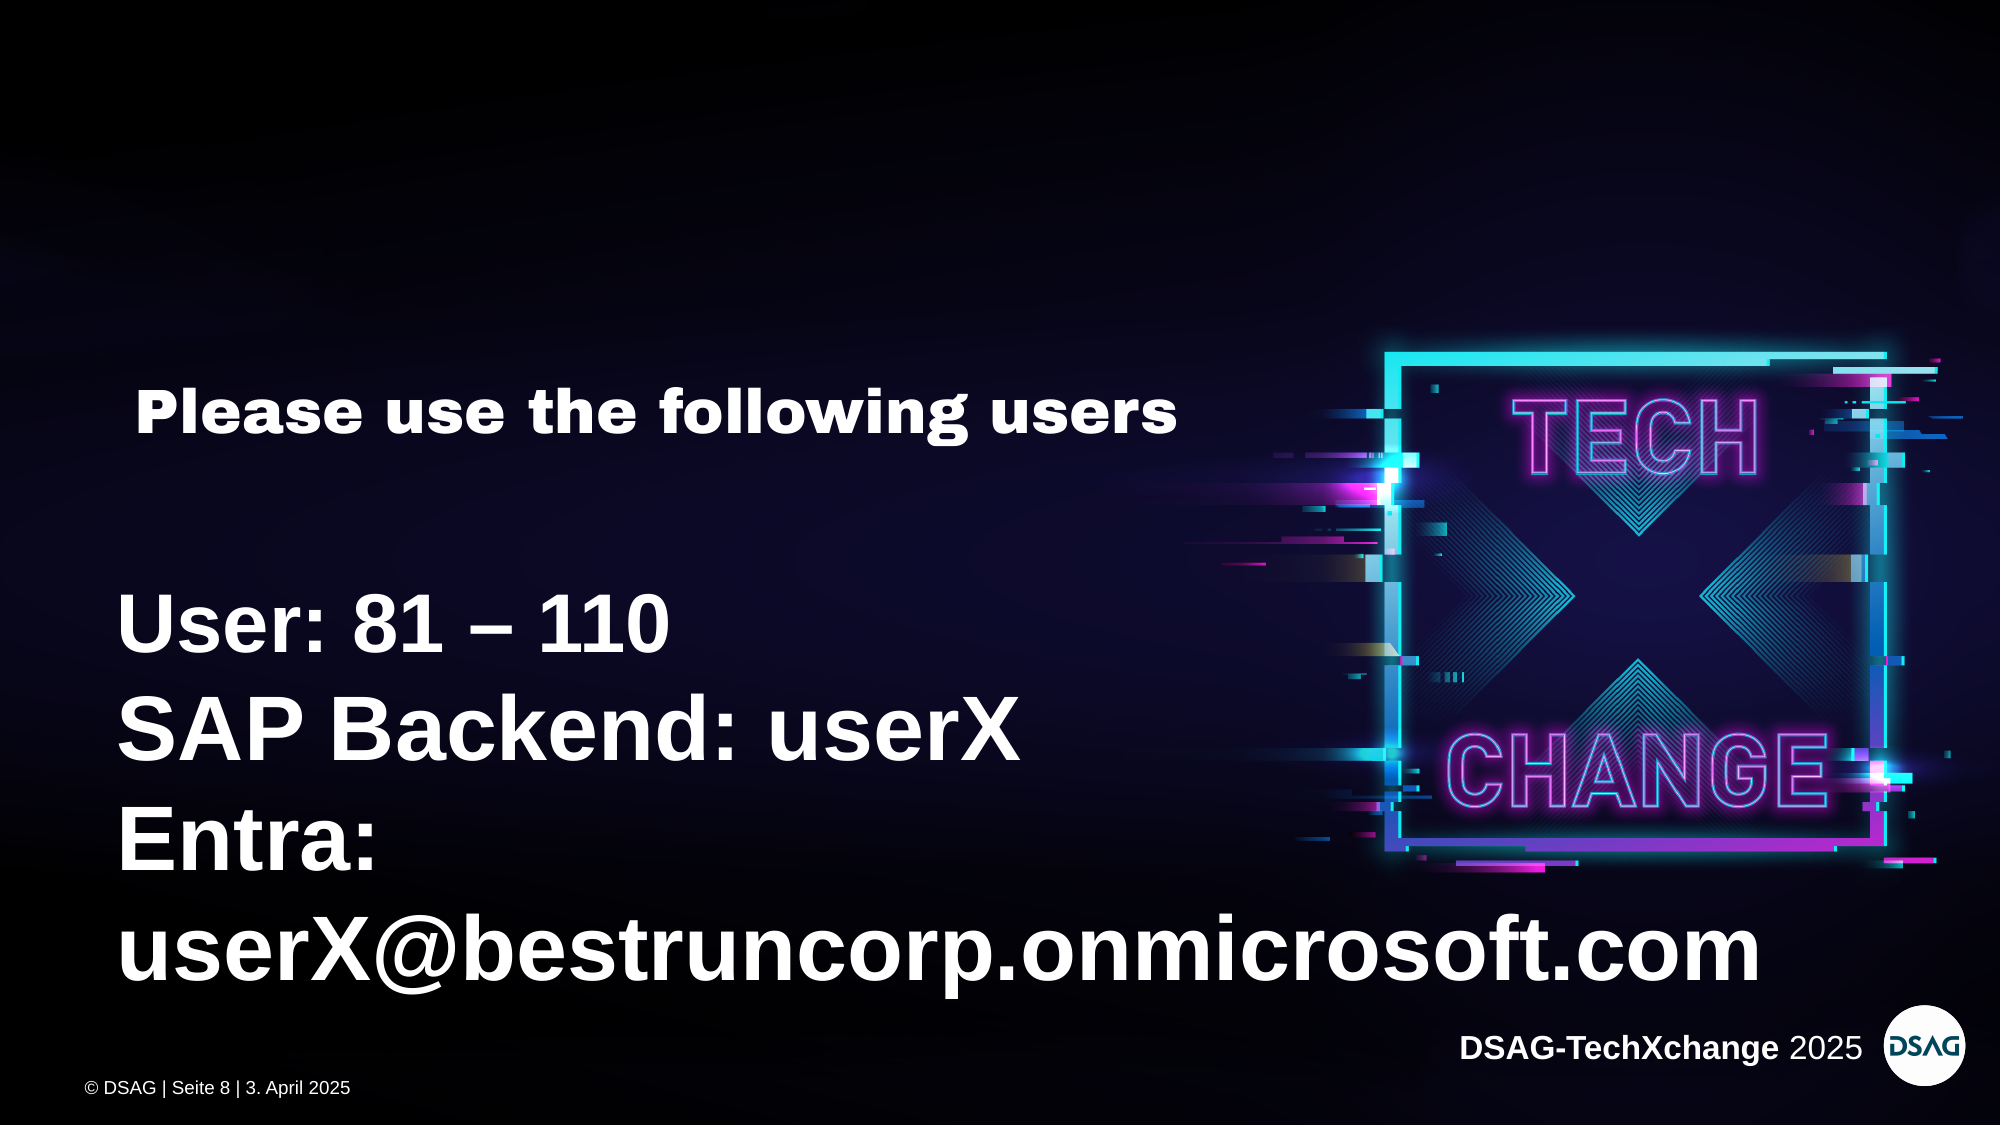

Please use the following users
User: 81 – 110
SAP Backend: userX
Entra: userX@bestruncorp.onmicrosoft.com